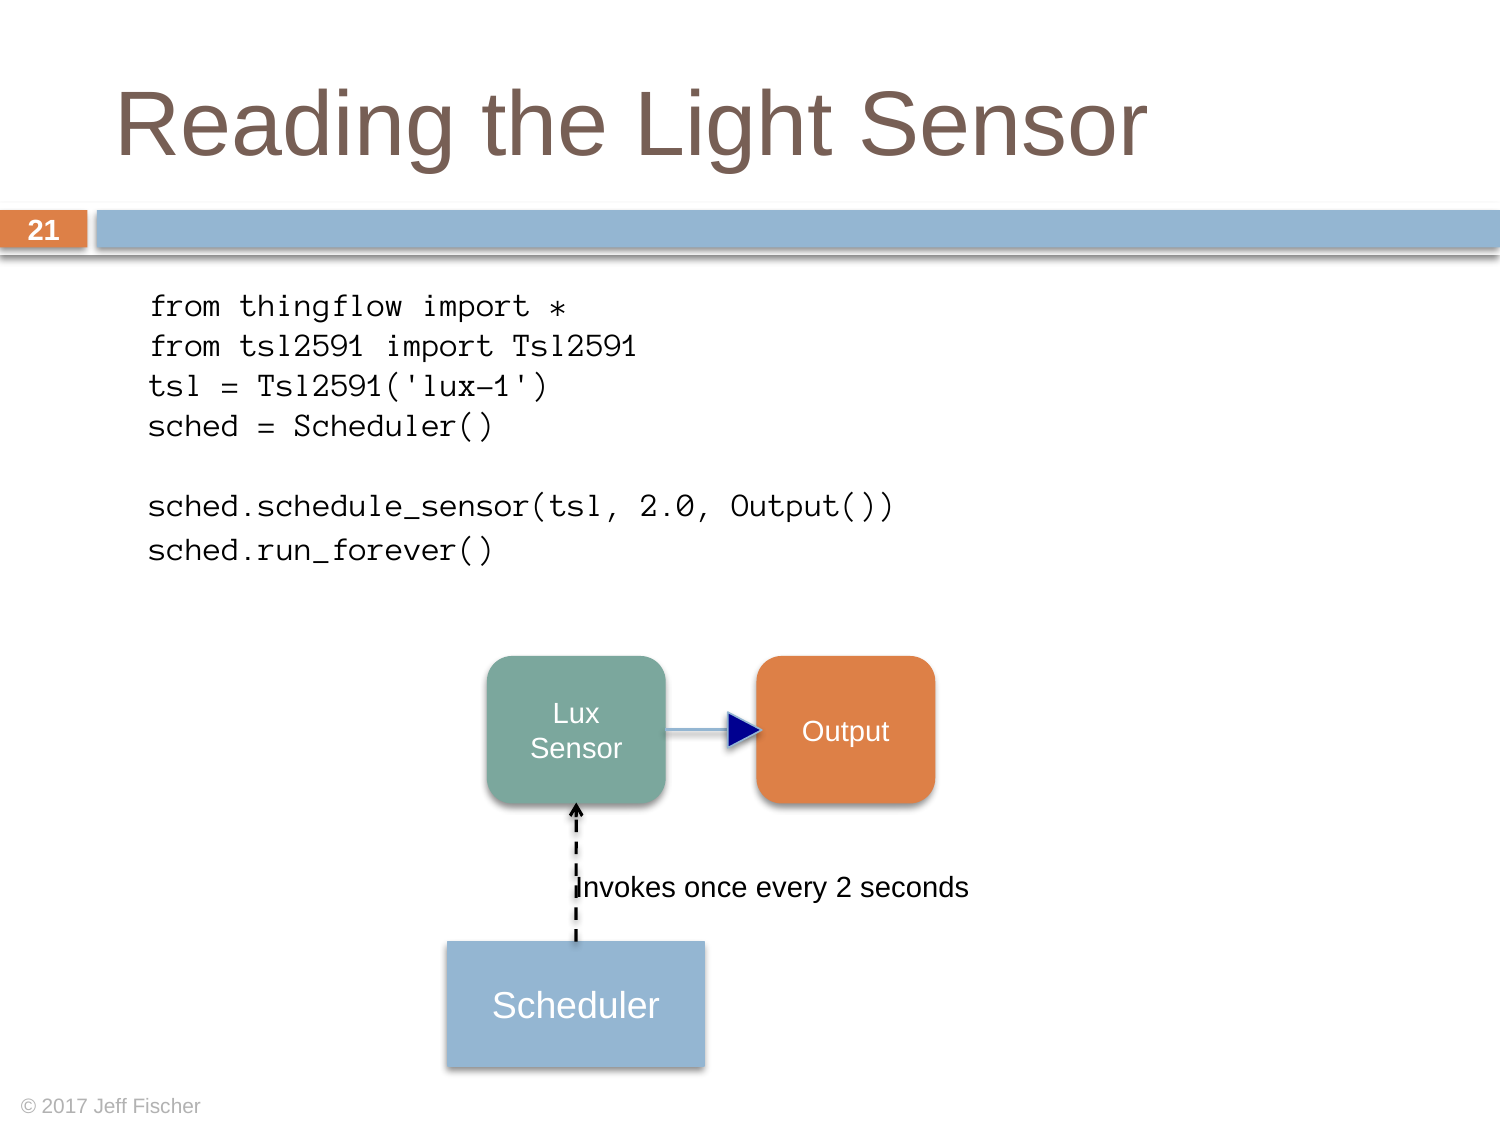

# Reading the Light Sensor
21
from thingflow import *
from tsl2591 import Tsl2591
tsl = Tsl2591('lux-1')
sched = Scheduler()

sched.schedule_sensor(tsl, 2.0, Output())
sched.run_forever()

Lux
Sensor
Output

Invokes once every 2 seconds
Scheduler
© 2017 Jeff Fischer